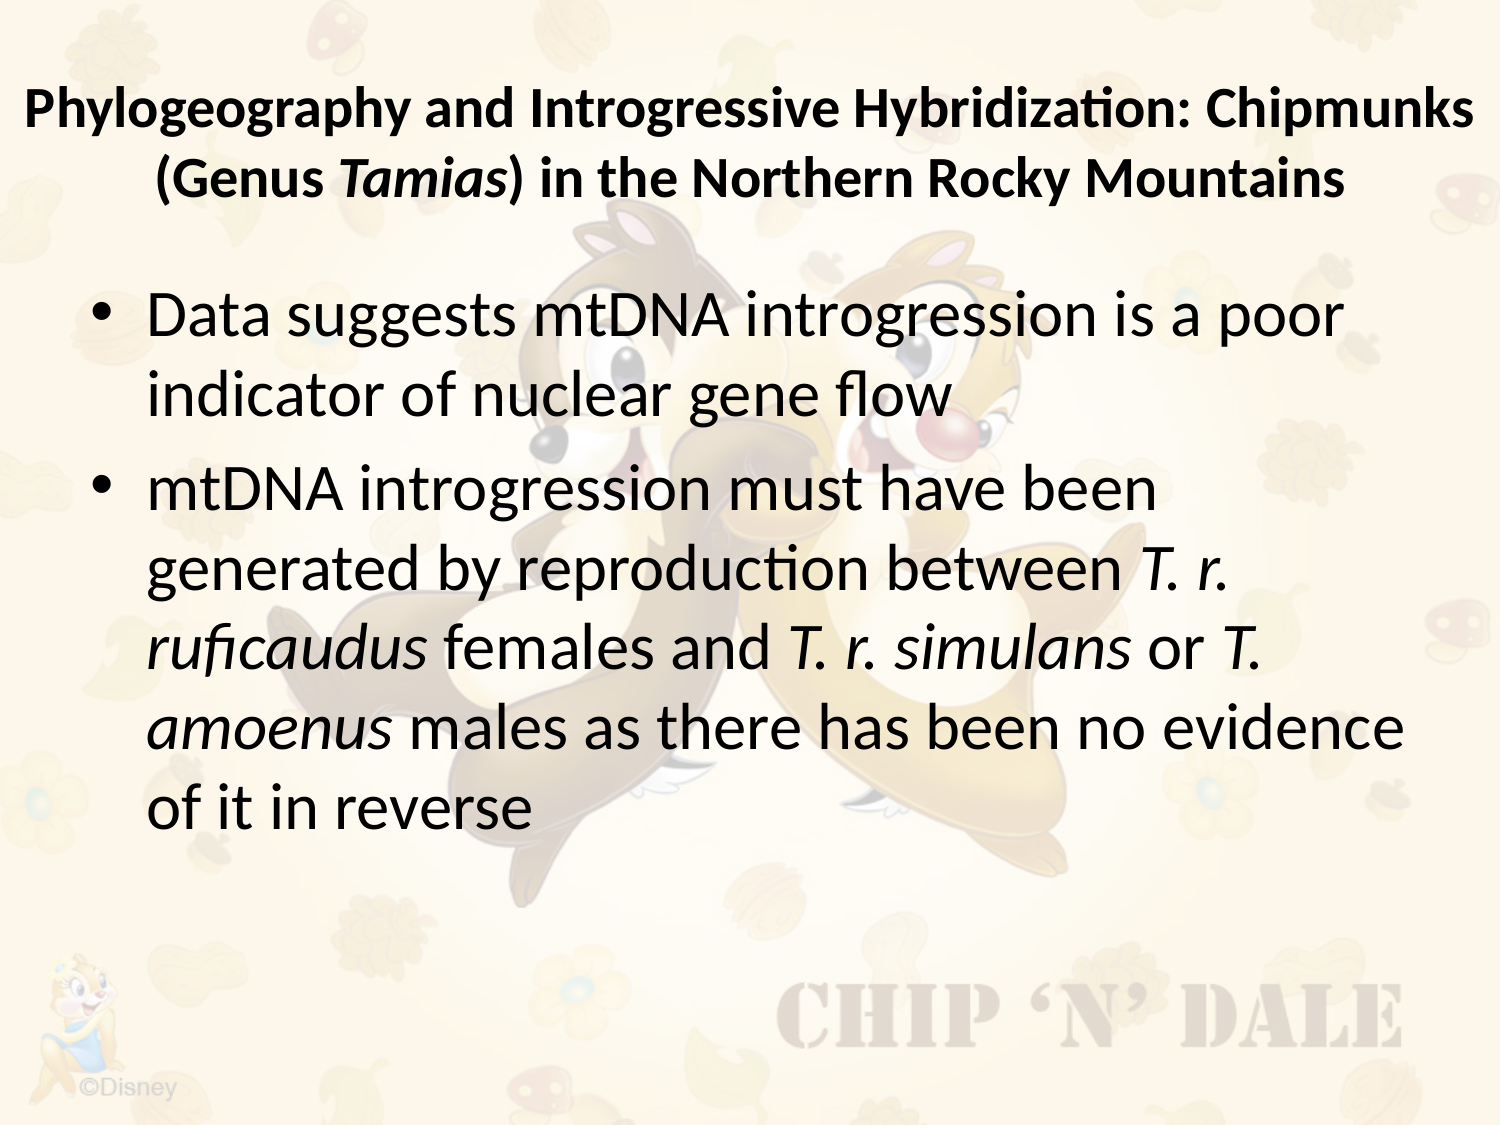

# Phylogeography and Introgressive Hybridization: Chipmunks (Genus Tamias) in the Northern Rocky Mountains
Data suggests mtDNA introgression is a poor indicator of nuclear gene flow
mtDNA introgression must have been generated by reproduction between T. r. ruficaudus females and T. r. simulans or T. amoenus males as there has been no evidence of it in reverse